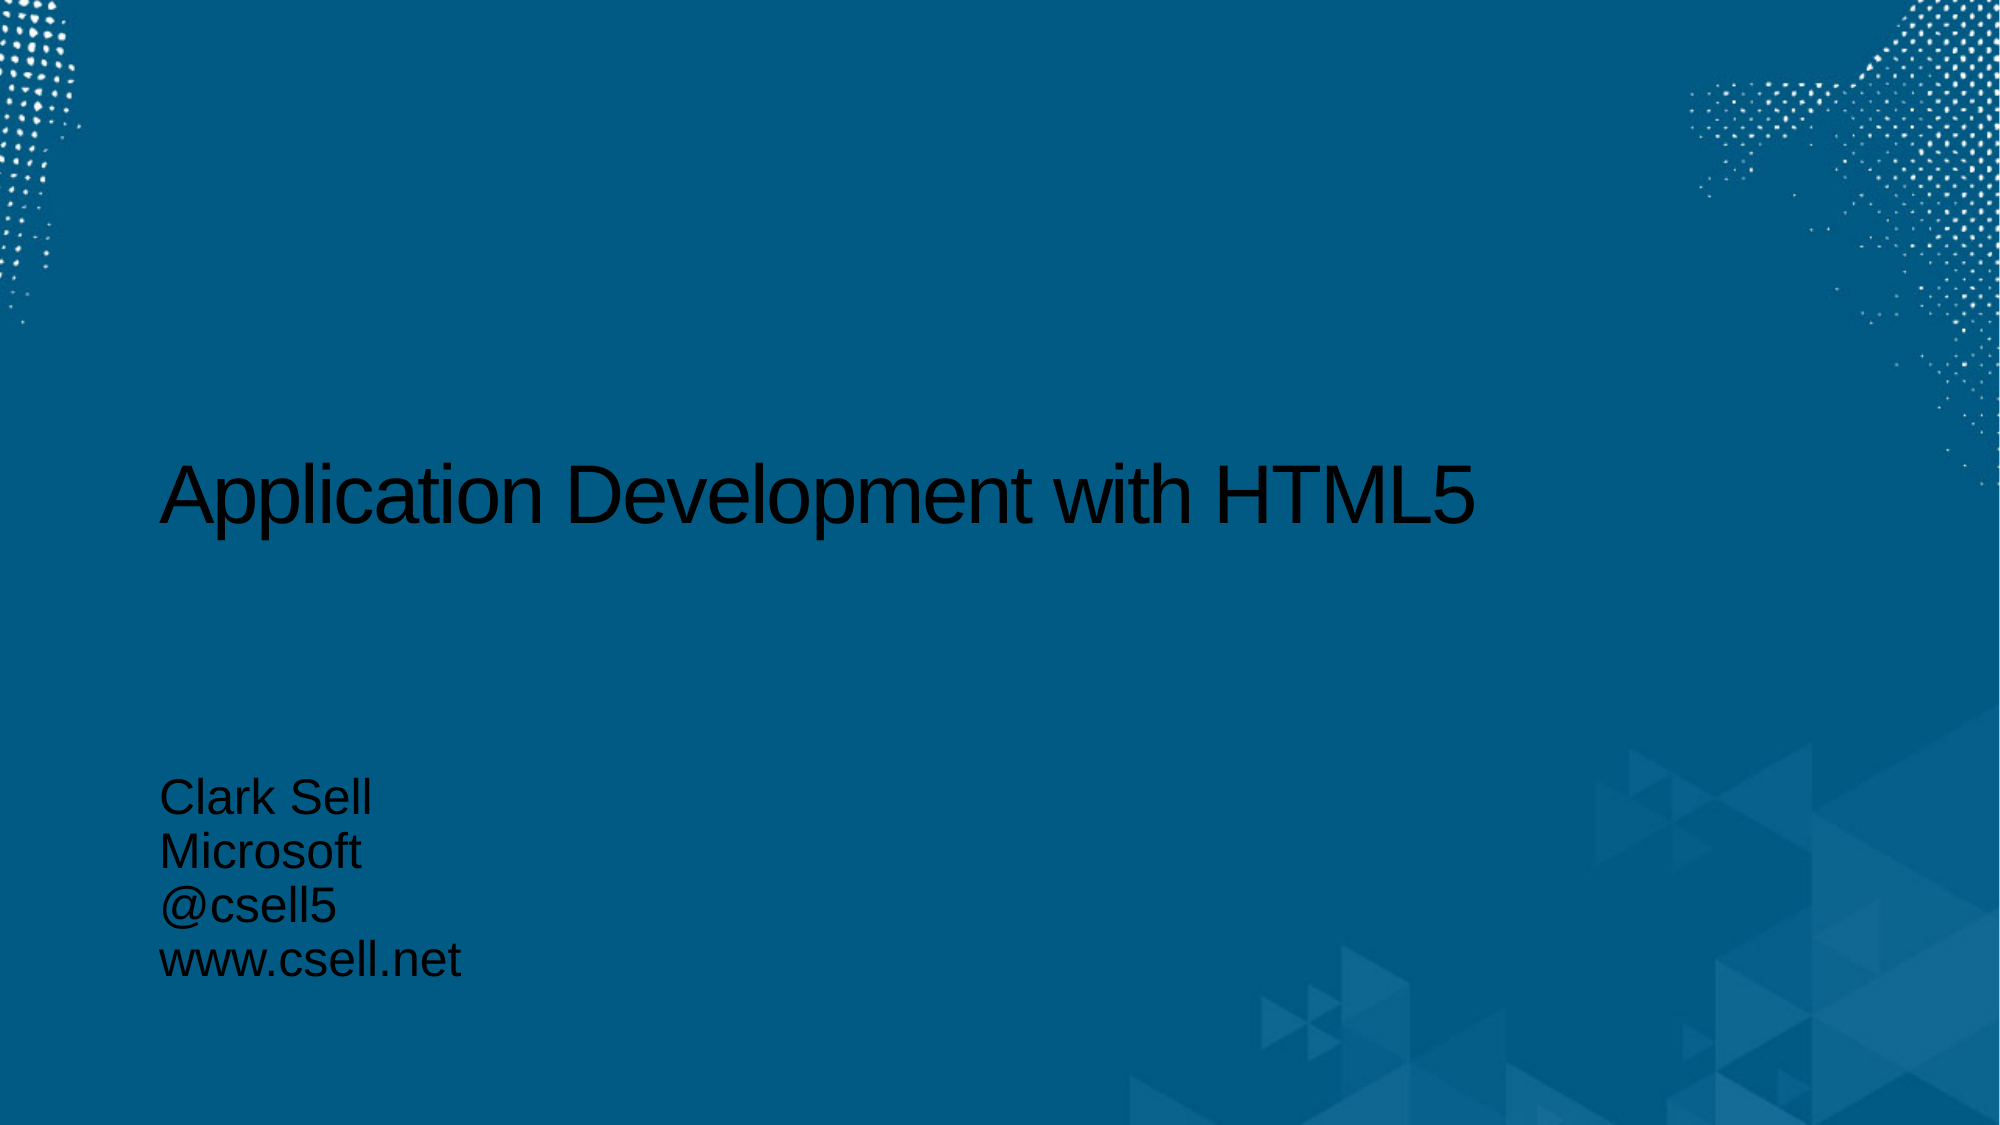

# Application Development with HTML5
Clark Sell
Microsoft
@csell5
www.csell.net